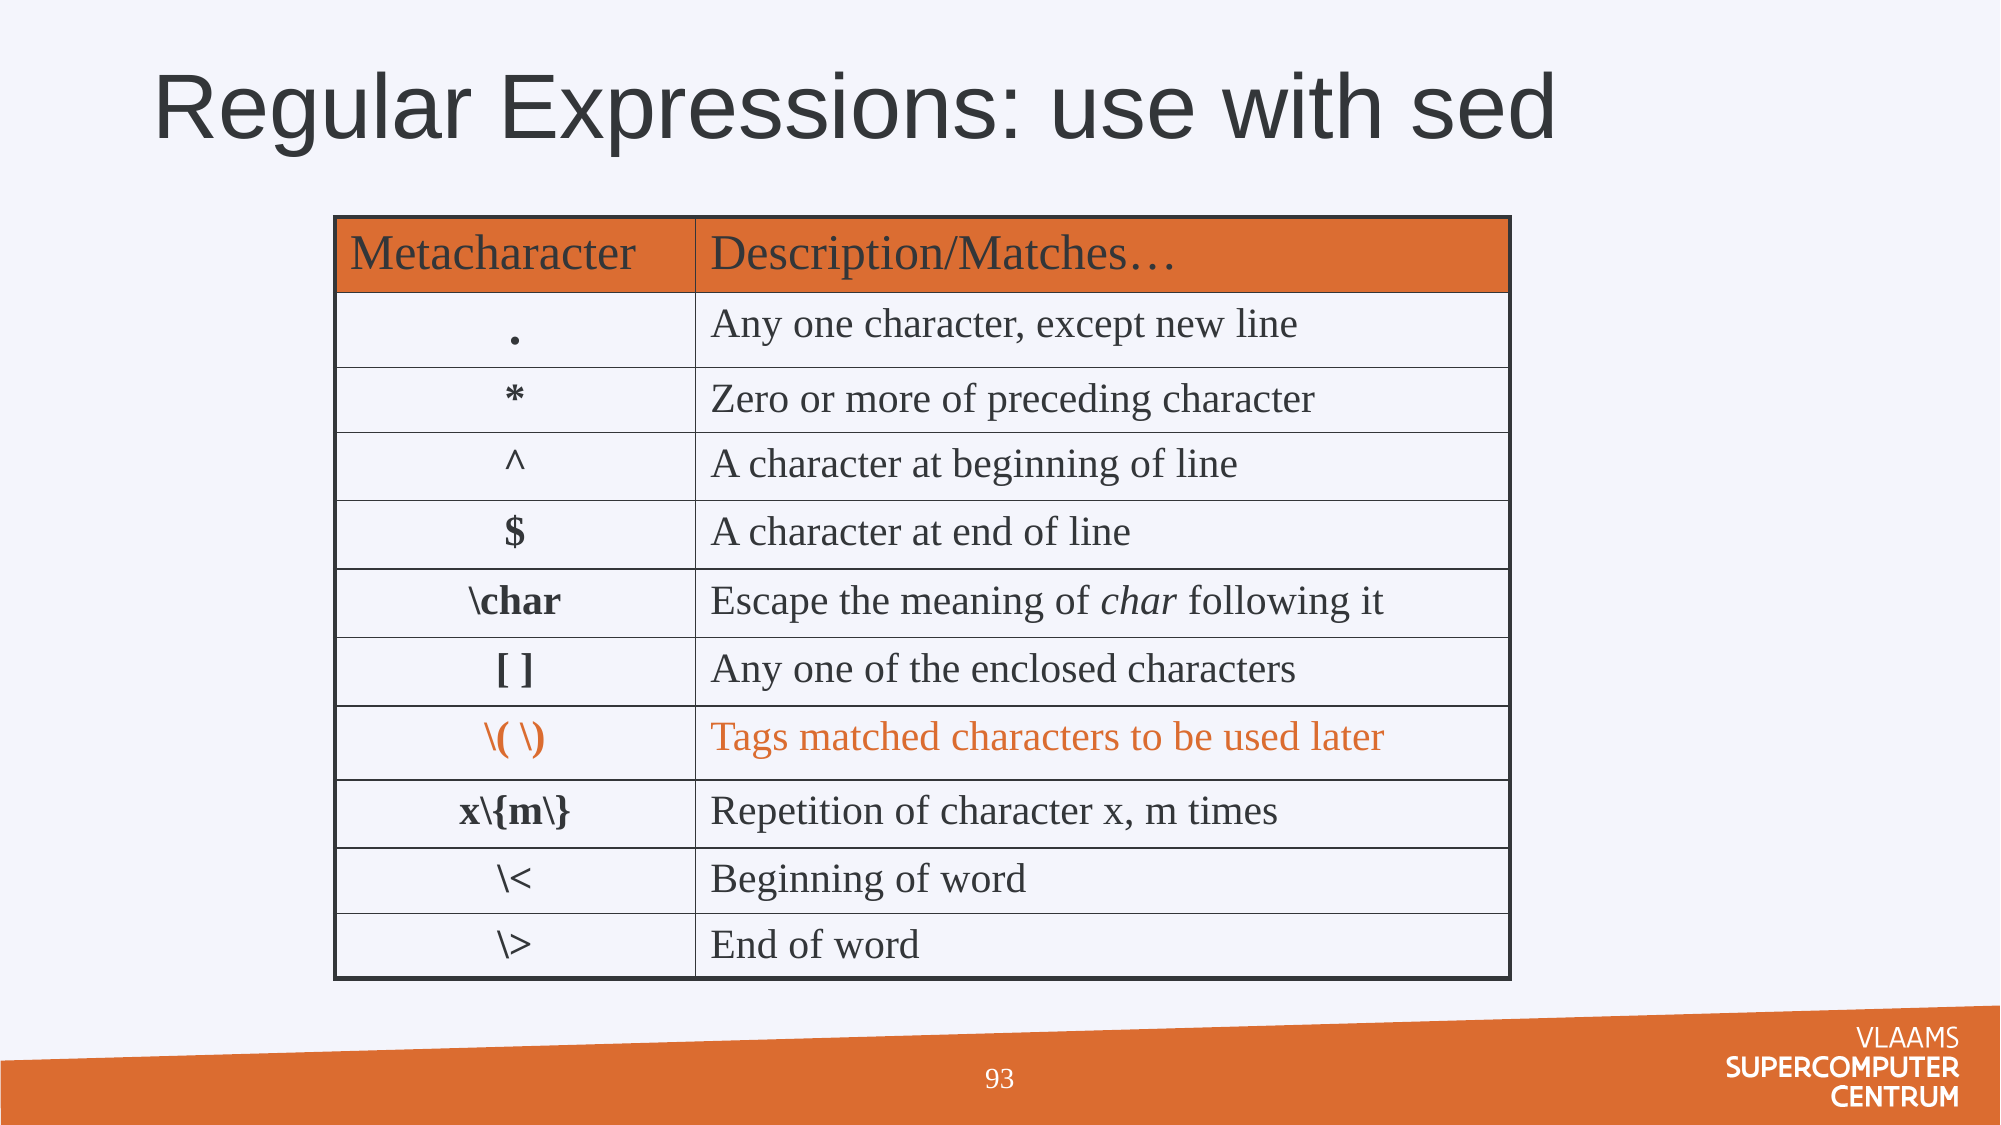

93
# Regular Expressions: use with sed
| Metacharacter | Description/Matches… |
| --- | --- |
| . | Any one character, except new line |
| \* | Zero or more of preceding character |
| ^ | A character at beginning of line |
| $ | A character at end of line |
| \char | Escape the meaning of char following it |
| [ ] | Any one of the enclosed characters |
| \( \) | Tags matched characters to be used later |
| x\{m\} | Repetition of character x, m times |
| \< | Beginning of word |
| \> | End of word |